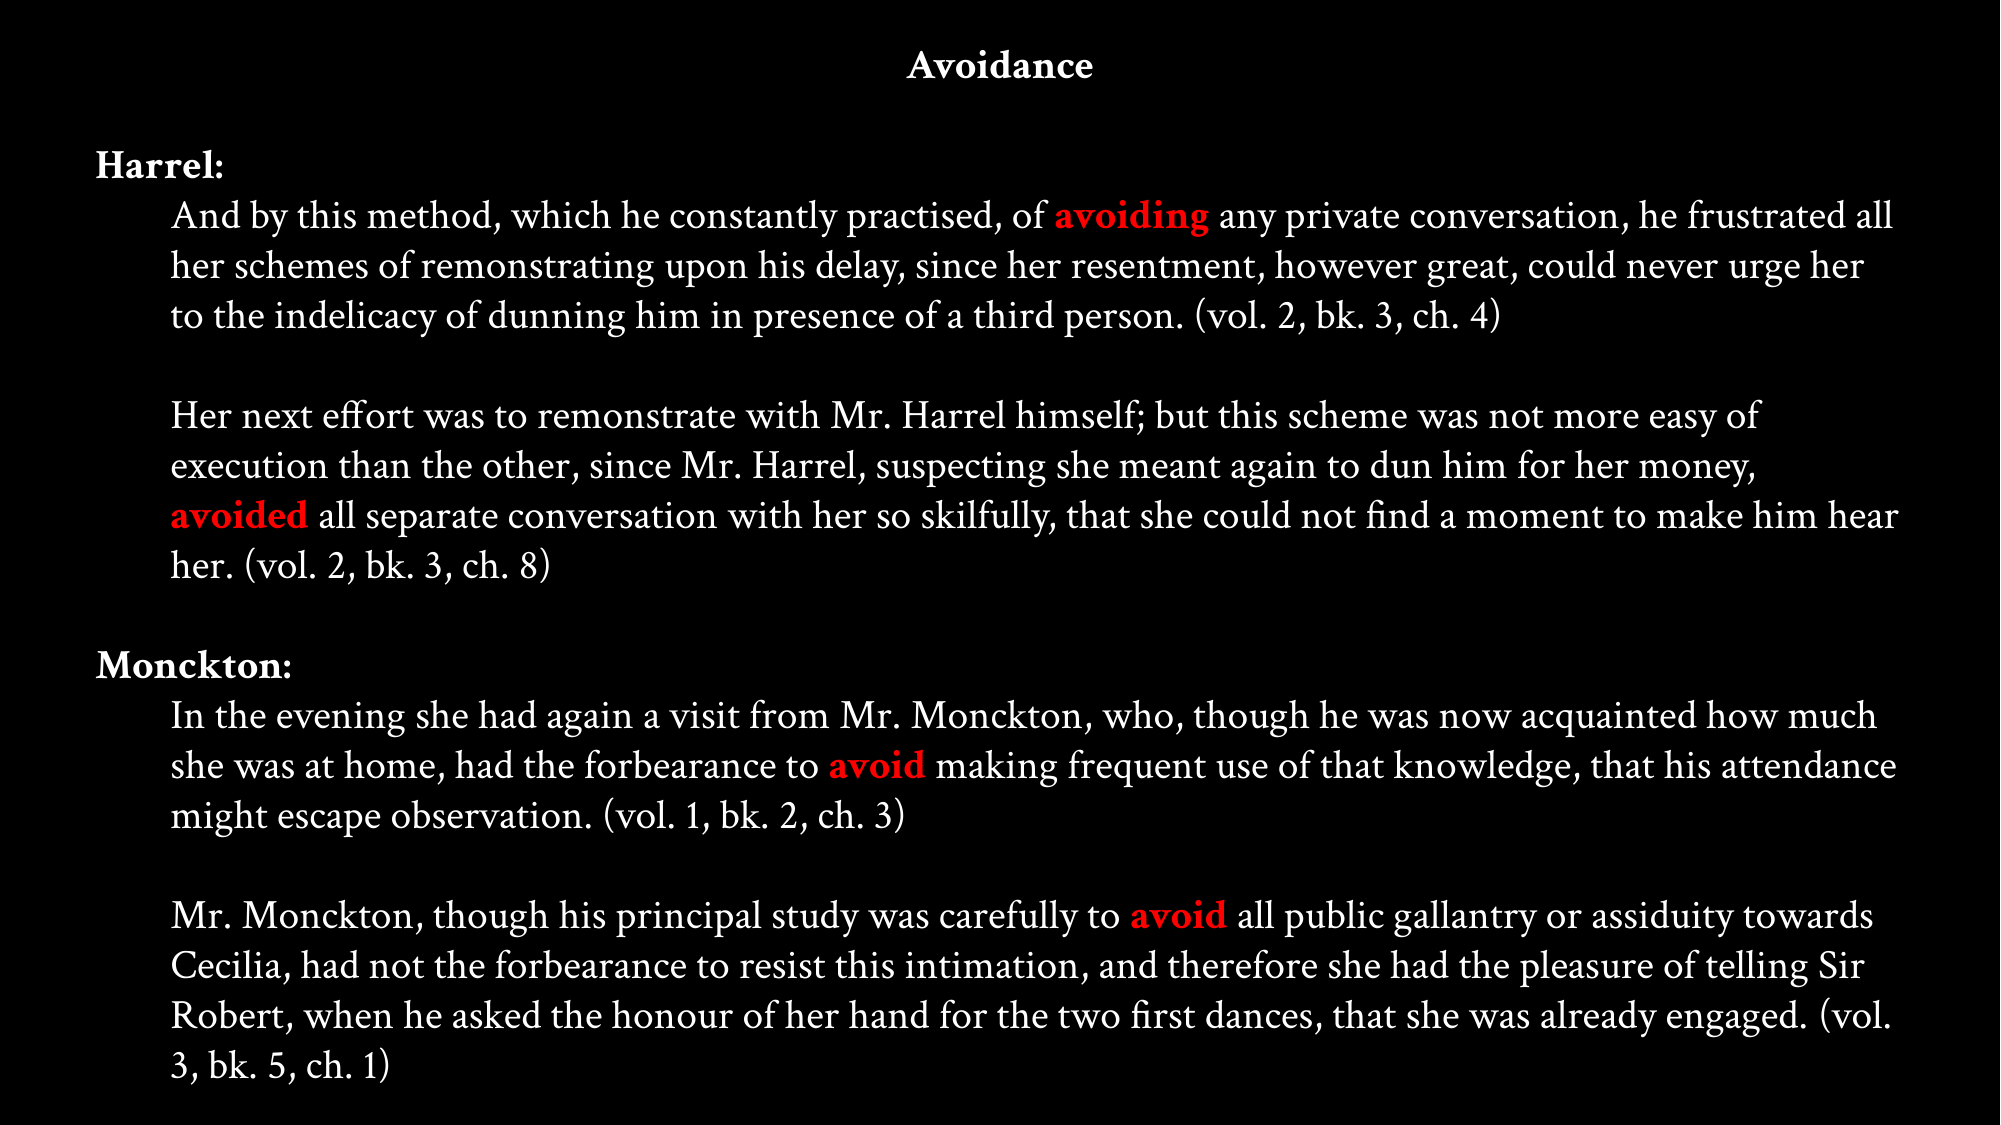

Avoidance

Harrel:
And by this method, which he constantly practised, of avoiding any private conversation, he frustrated all her schemes of remonstrating upon his delay, since her resentment, however great, could never urge her to the indelicacy of dunning him in presence of a third person. (vol. 2, bk. 3, ch. 4)

Her next effort was to remonstrate with Mr. Harrel himself; but this scheme was not more easy of execution than the other, since Mr. Harrel, suspecting she meant again to dun him for her money, avoided all separate conversation with her so skilfully, that she could not find a moment to make him hear her. (vol. 2, bk. 3, ch. 8)

Monckton:
In the evening she had again a visit from Mr. Monckton, who, though he was now acquainted how much she was at home, had the forbearance to avoid making frequent use of that knowledge, that his attendance might escape observation. (vol. 1, bk. 2, ch. 3)

Mr. Monckton, though his principal study was carefully to avoid all public gallantry or assiduity towards Cecilia, had not the forbearance to resist this intimation, and therefore she had the pleasure of telling Sir Robert, when he asked the honour of her hand for the two first dances, that she was already engaged. (vol. 3, bk. 5, ch. 1)